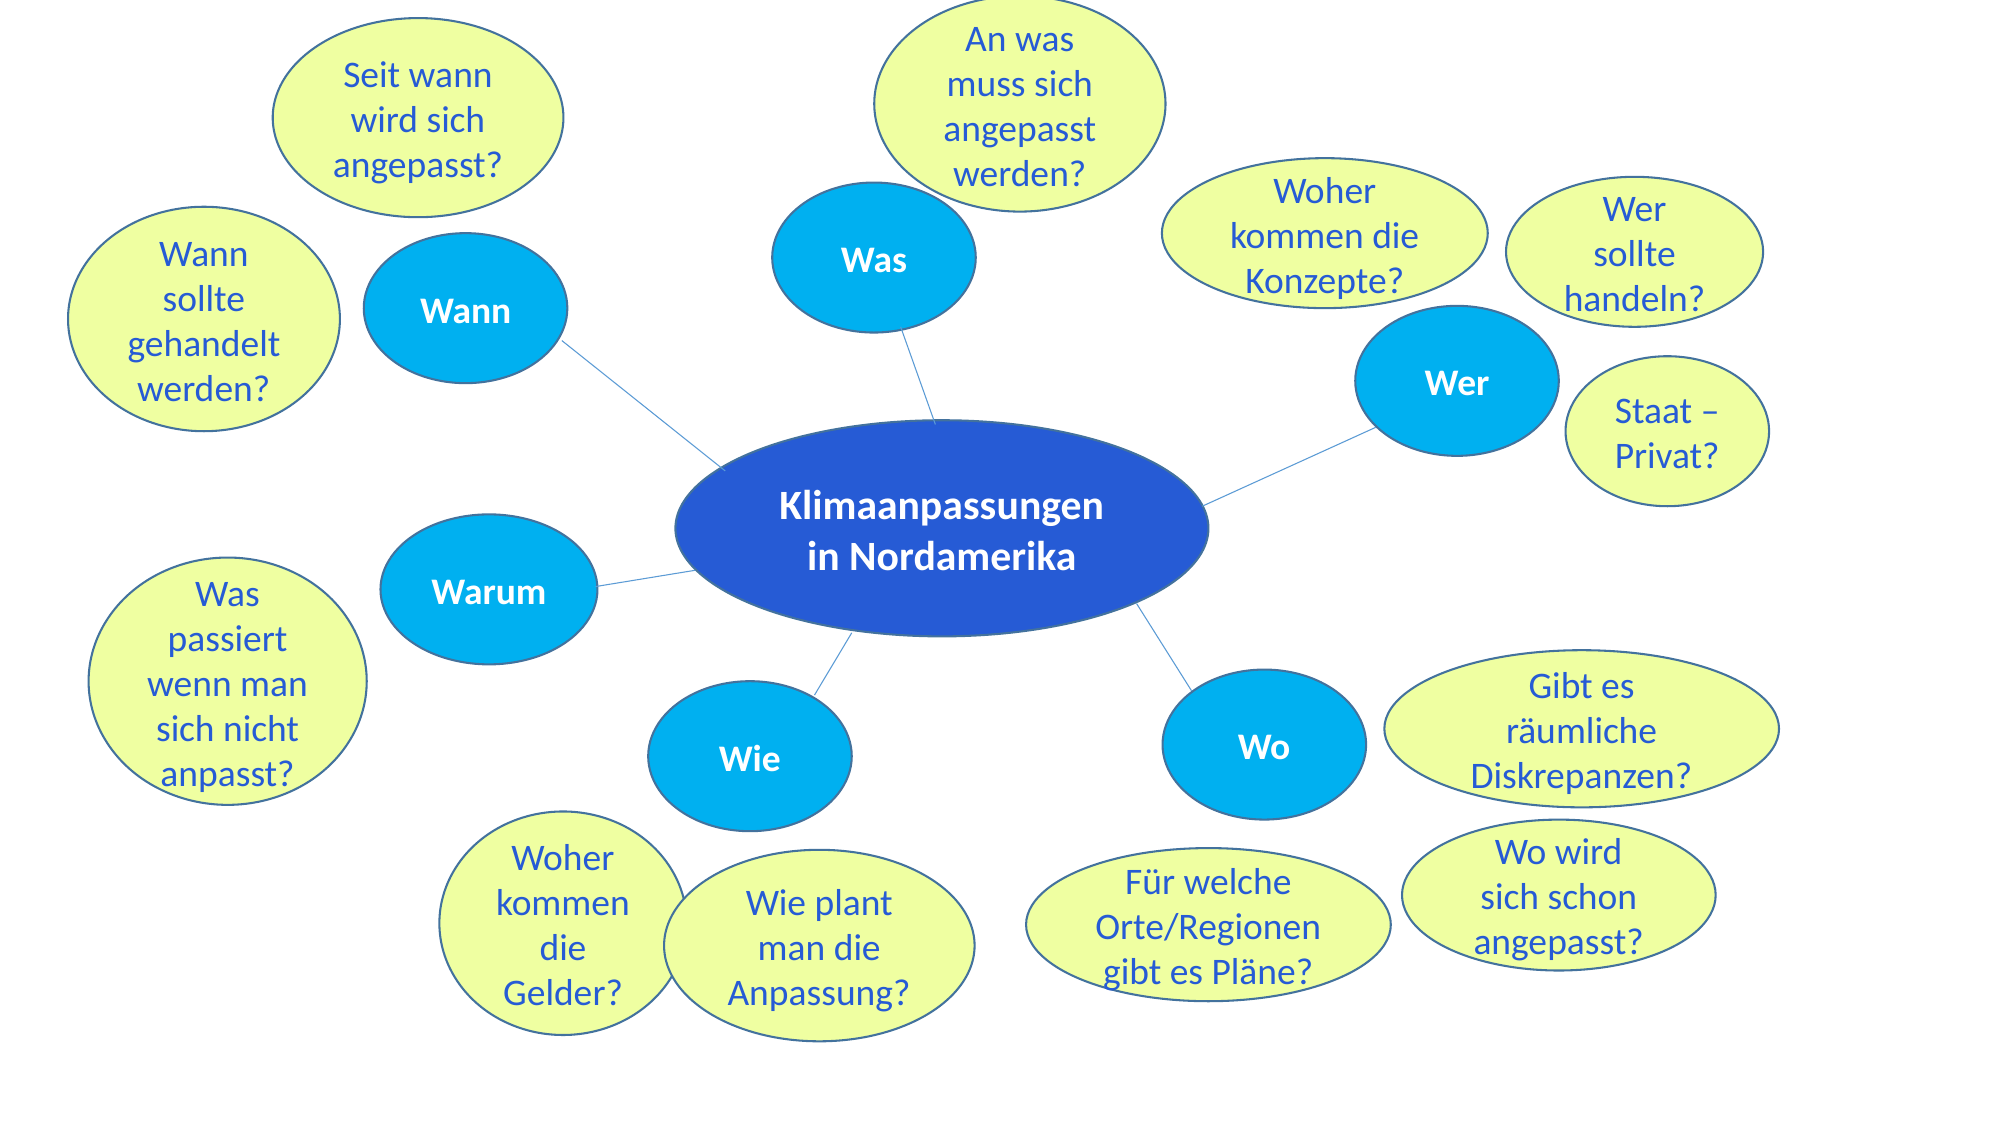

An was muss sich angepasst werden?
Seit wann wird sich angepasst?
Woher kommen die Konzepte?
Wer sollte handeln?
Was
Wann sollte gehandelt werden?
Wann
Wer
Staat – Privat?
Klimaanpassungen in Nordamerika
Warum
Was passiert wenn man sich nicht anpasst?
Gibt es räumliche Diskrepanzen?
Wo
Wie
Woher kommen die Gelder?
Wo wird sich schon angepasst?
Für welche Orte/Regionen gibt es Pläne?
Wie plant man die Anpassung?